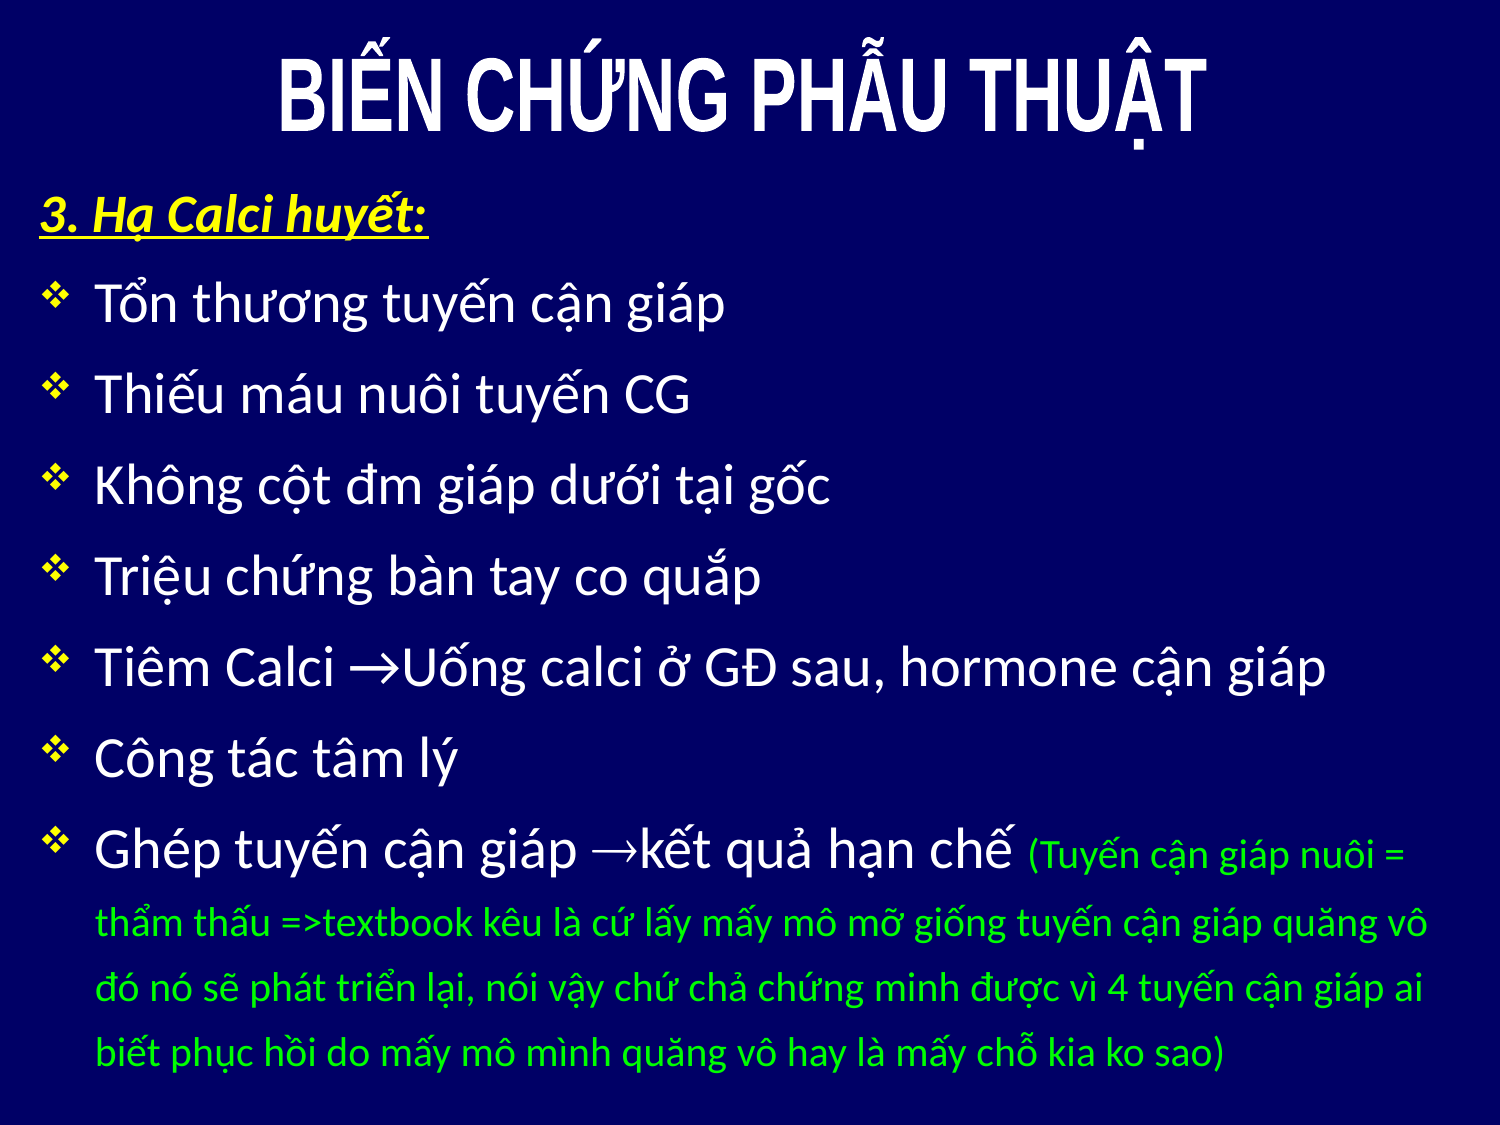

BIẾN CHỨNG PHẪU THUẬT
3. Hạ Calci huyết:
Tổn thương tuyến cận giáp
Thiếu máu nuôi tuyến CG
Không cột đm giáp dưới tại gốc
Triệu chứng bàn tay co quắp
Tiêm Calci →Uống calci ở GĐ sau, hormone cận giáp
Công tác tâm lý
Ghép tuyến cận giáp →kết quả hạn chế (Tuyến cận giáp nuôi = thẩm thấu =>textbook kêu là cứ lấy mấy mô mỡ giống tuyến cận giáp quăng vô đó nó sẽ phát triển lại, nói vậy chứ chả chứng minh được vì 4 tuyến cận giáp ai biết phục hồi do mấy mô mình quăng vô hay là mấy chỗ kia ko sao)